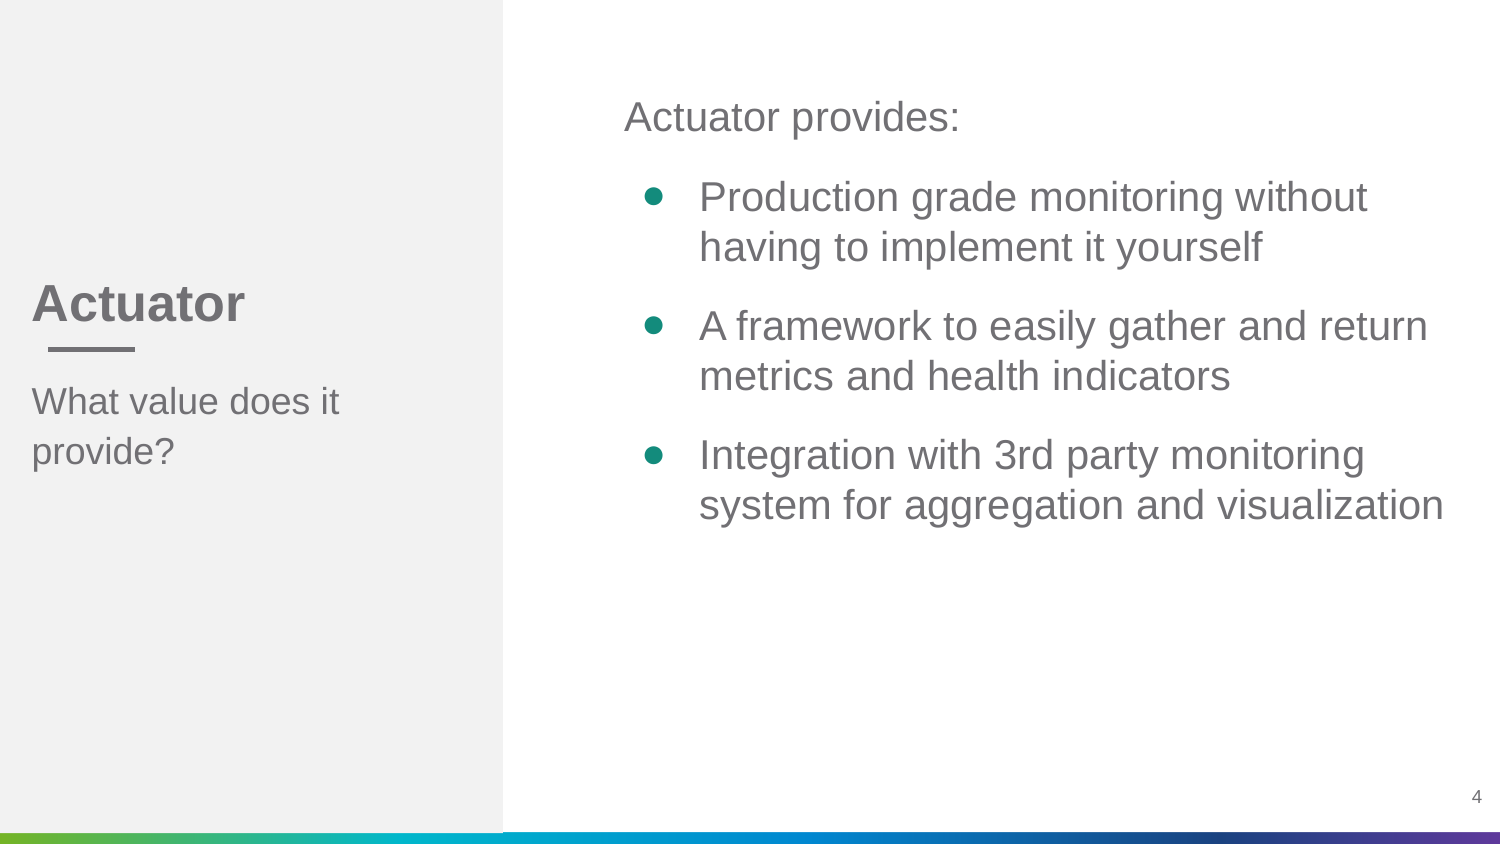

# Actuator
Actuator provides:
Production grade monitoring without having to implement it yourself
A framework to easily gather and return metrics and health indicators
Integration with 3rd party monitoring system for aggregation and visualization
What value does it provide?
4